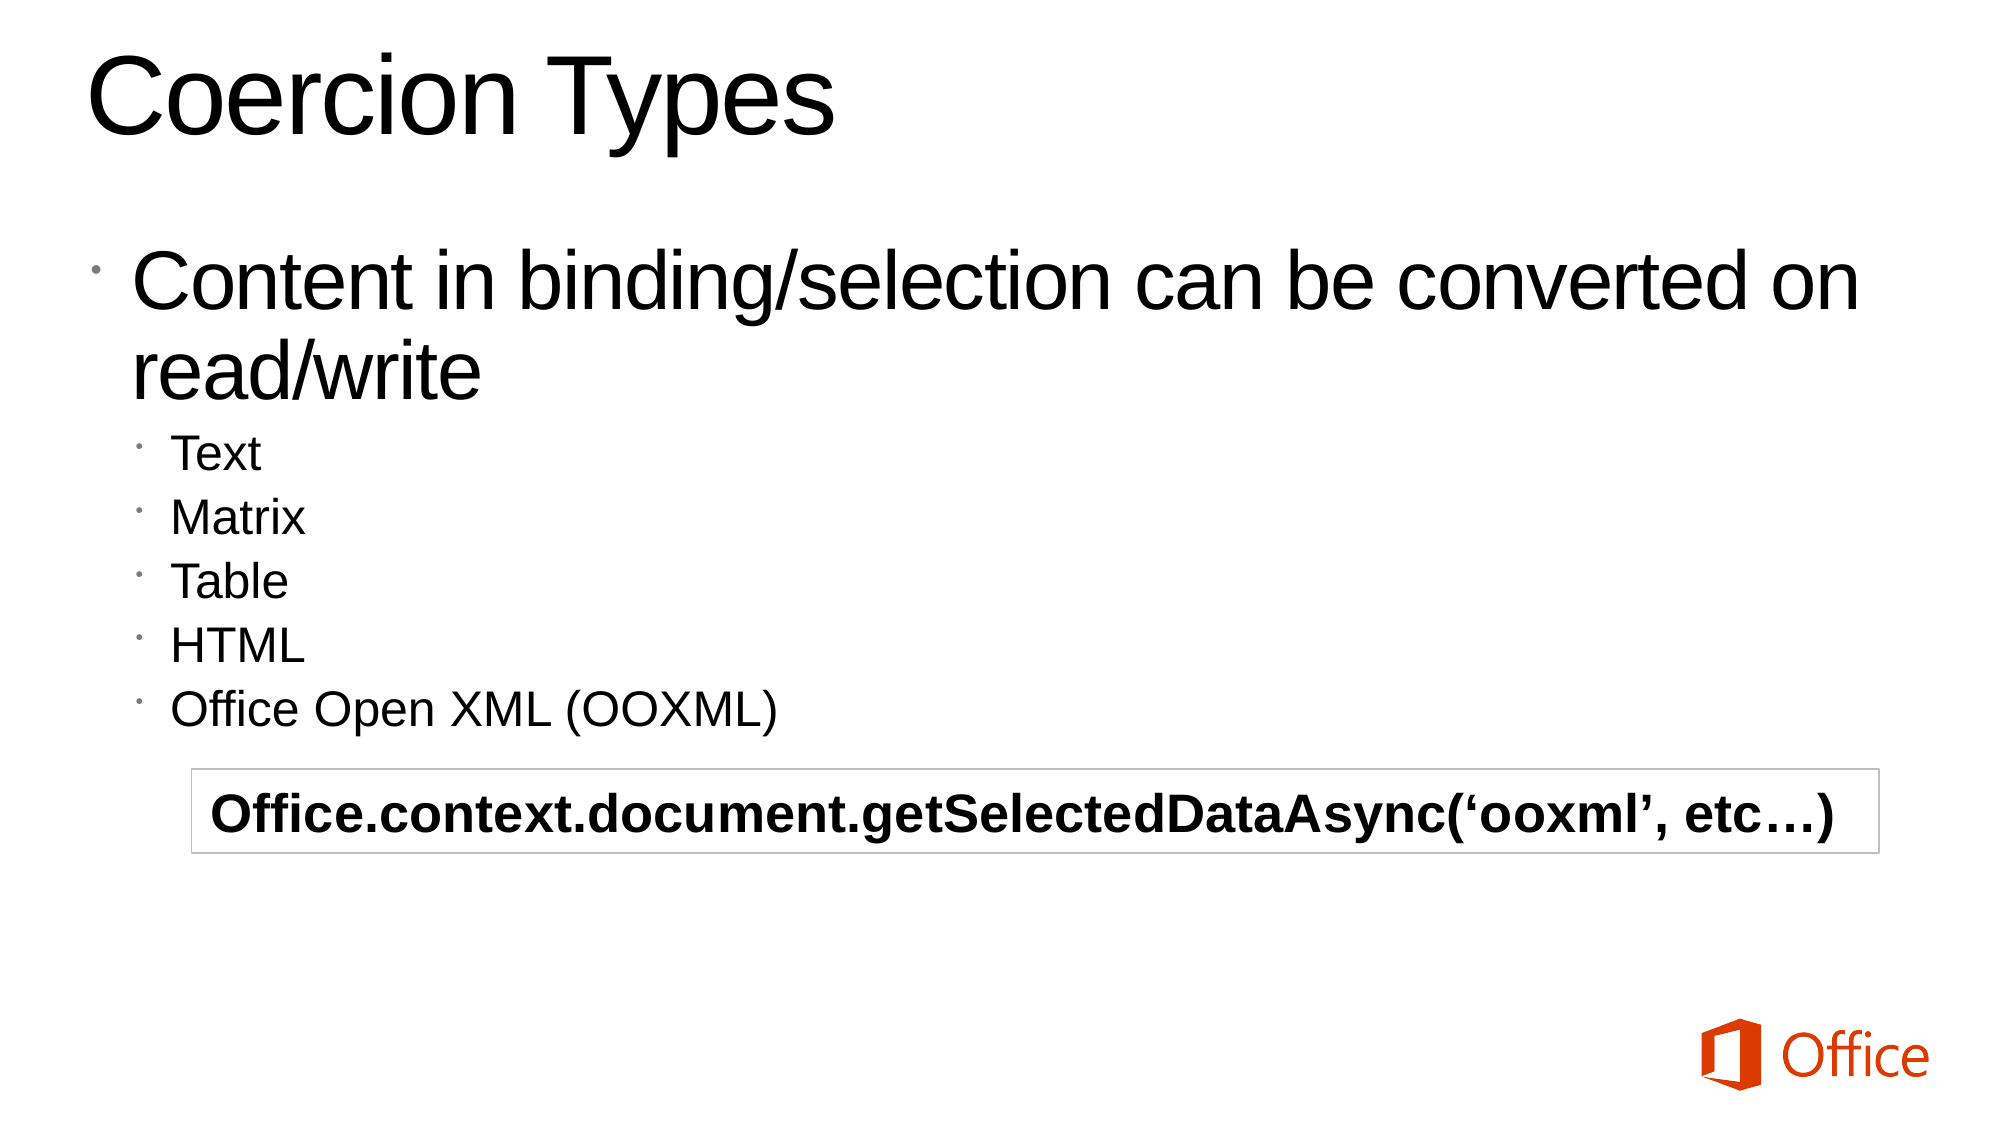

# Coercion Types
Content in binding/selection can be converted on read/write
Text
Matrix
Table
HTML
Office Open XML (OOXML)
Office.context.document.getSelectedDataAsync(‘ooxml’, etc…)